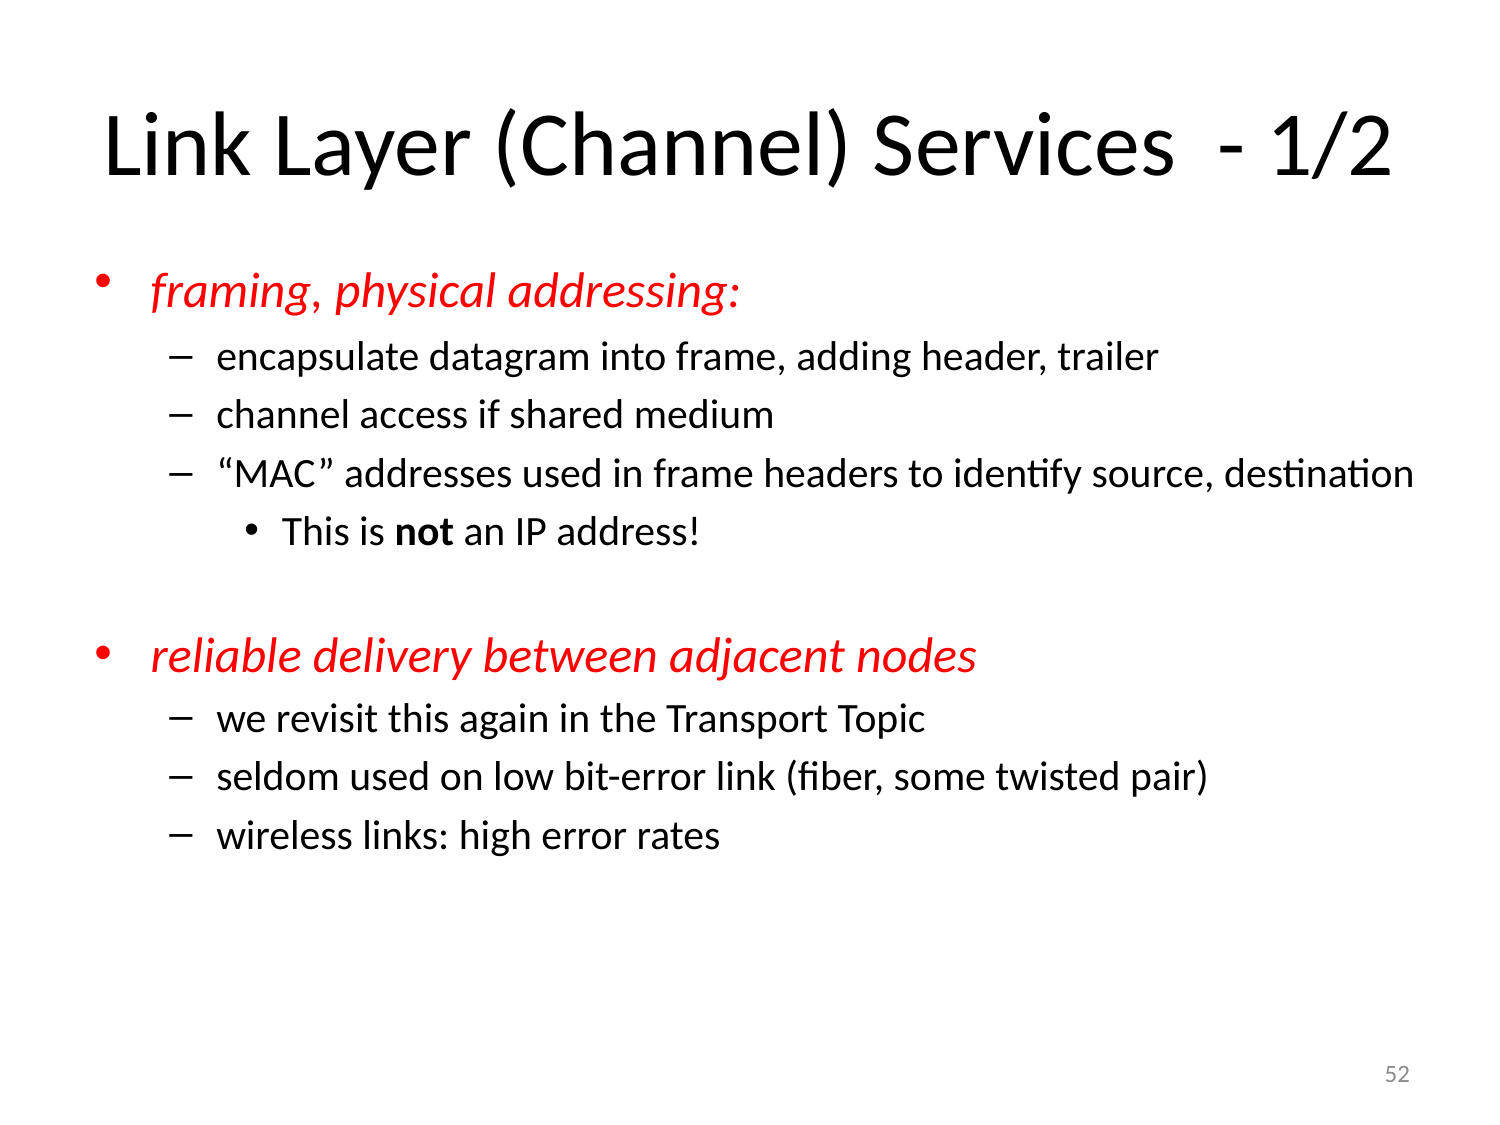

# Link Layer (Channel) Services  - 1/2
framing, physical addressing:
encapsulate datagram into frame, adding header, trailer
channel access if shared medium
“MAC” addresses used in frame headers to identify source, destination
This is not an IP address!

reliable delivery between adjacent nodes
we revisit this again in the Transport Topic
seldom used on low bit-error link (fiber, some twisted pair)
wireless links: high error rates
52